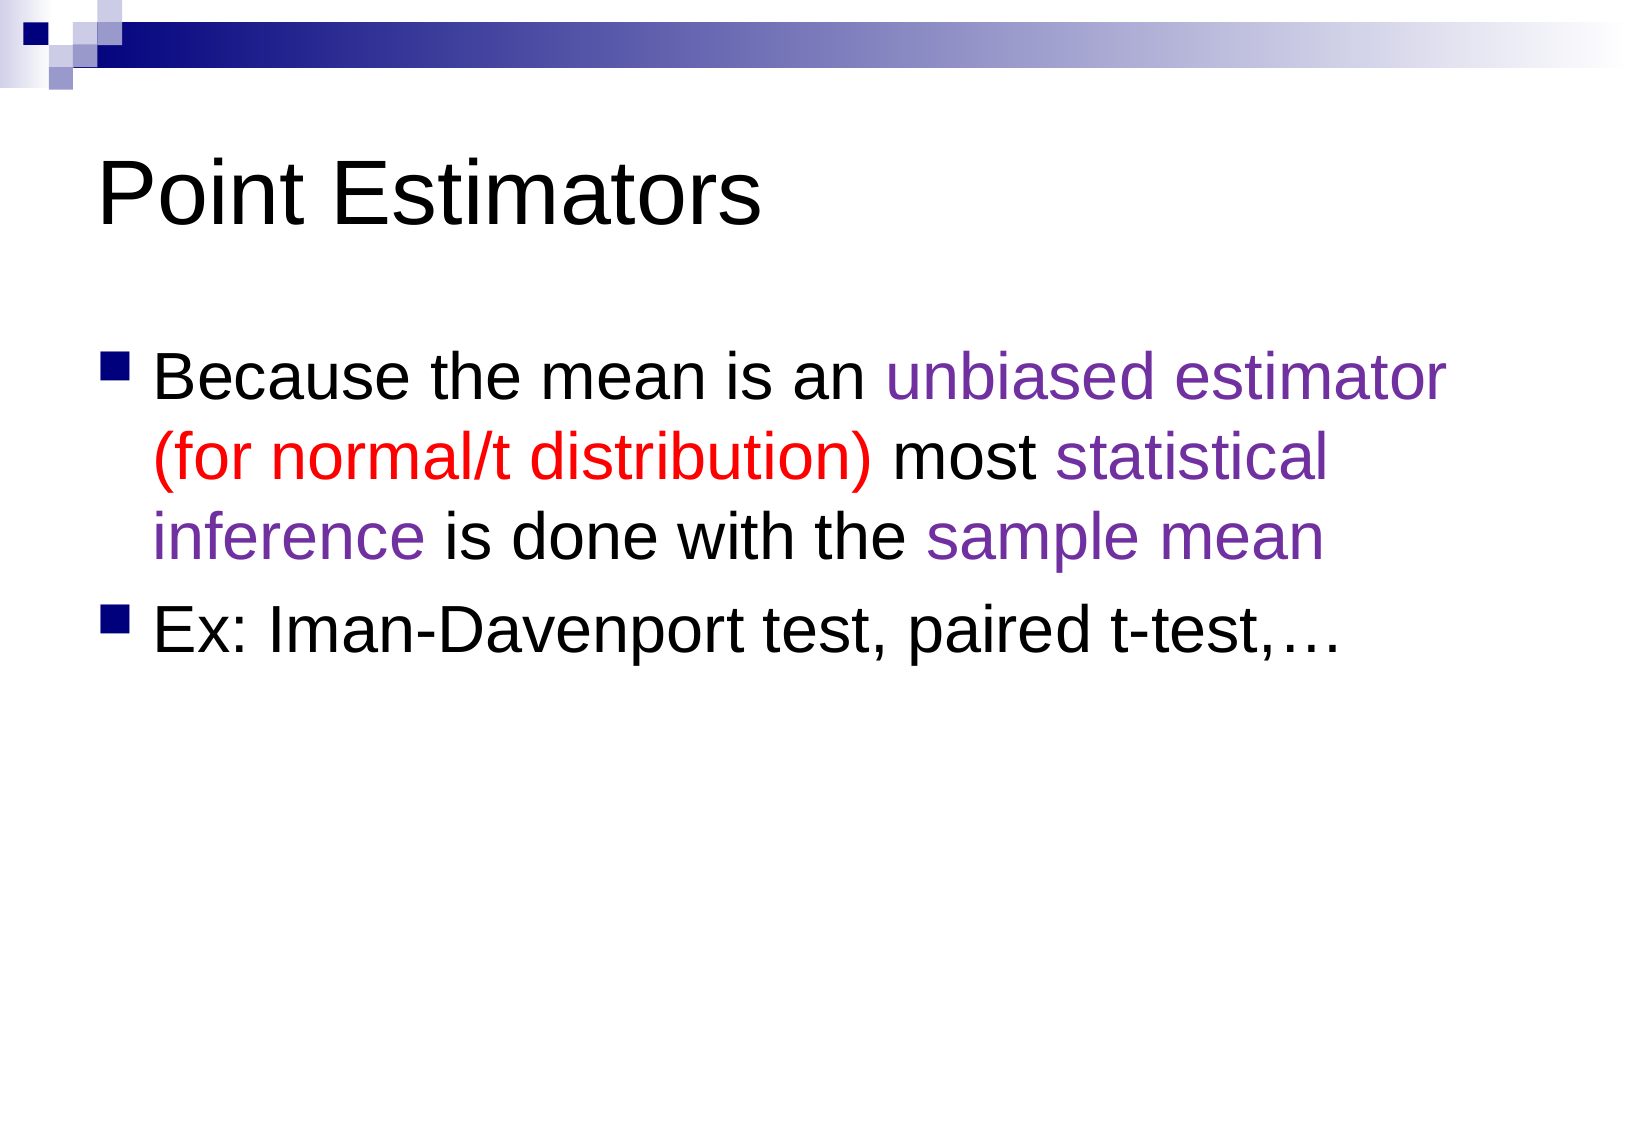

# Point Estimators
Because the mean is an unbiased estimator (for normal/t distribution) most statistical inference is done with the sample mean
Ex: Iman-Davenport test, paired t-test,…